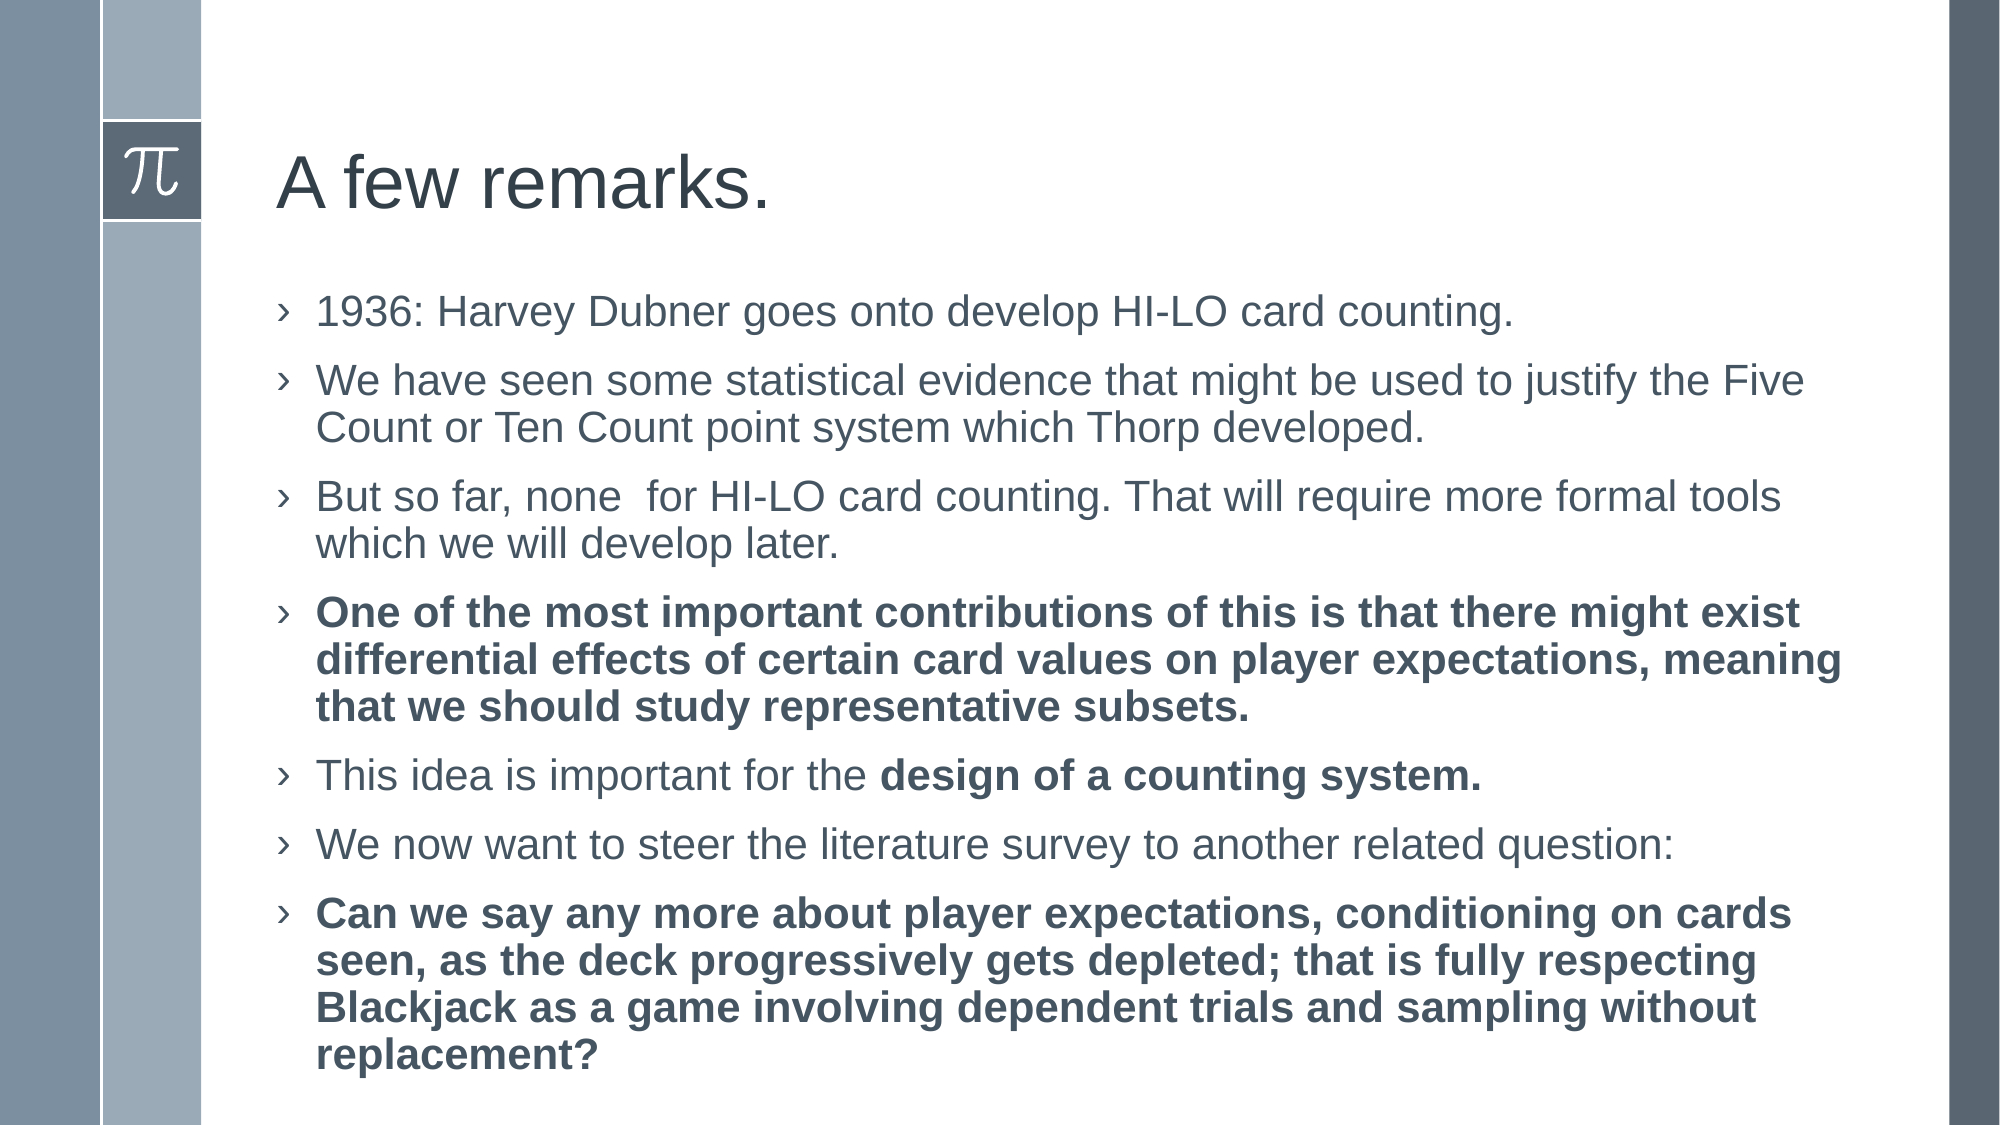

# A few remarks.
1936: Harvey Dubner goes onto develop HI-LO card counting.
We have seen some statistical evidence that might be used to justify the Five Count or Ten Count point system which Thorp developed.
But so far, none  for HI-LO card counting. That will require more formal tools which we will develop later.
One of the most important contributions of this is that there might exist differential effects of certain card values on player expectations, meaning that we should study representative subsets.
This idea is important for the design of a counting system.
We now want to steer the literature survey to another related question:
Can we say any more about player expectations, conditioning on cards seen, as the deck progressively gets depleted; that is fully respecting Blackjack as a game involving dependent trials and sampling without replacement?